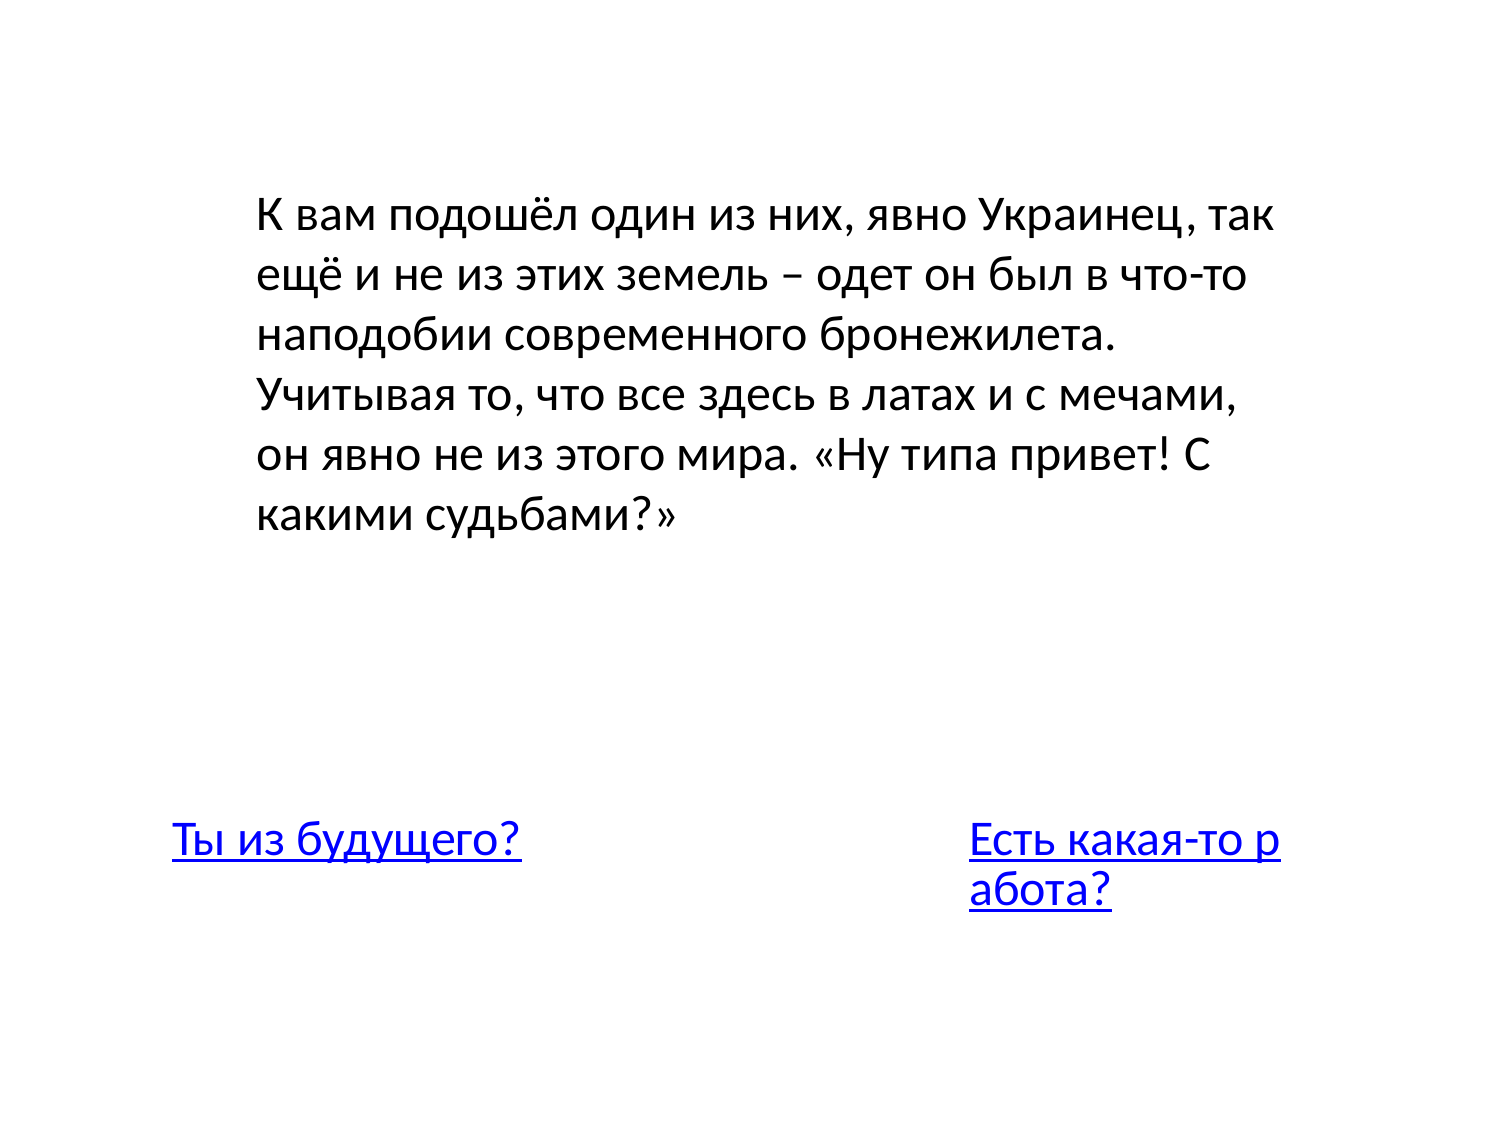

К вам подошёл один из них, явно Украинец, так ещё и не из этих земель – одет он был в что-то наподобии современного бронежилета. Учитывая то, что все здесь в латах и с мечами, он явно не из этого мира. «Ну типа привет! С какими судьбами?»
Ты из будущего?
Есть какая-то работа?